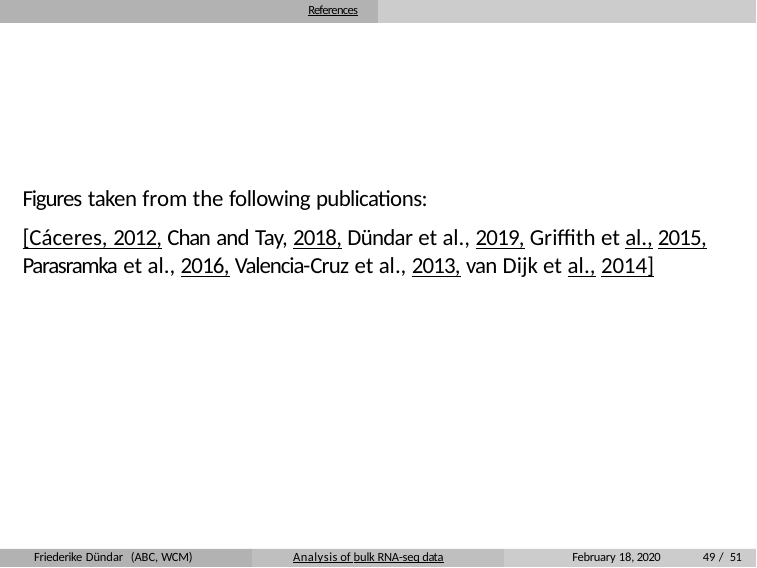

References
# Figures taken from the following publications:
[Cáceres, 2012, Chan and Tay, 2018, Dündar et al., 2019, Griffith et al., 2015, Parasramka et al., 2016, Valencia-Cruz et al., 2013, van Dijk et al., 2014]
Friederike Dündar (ABC, WCM)
Analysis of bulk RNA-seq data
February 18, 2020
49 / 51